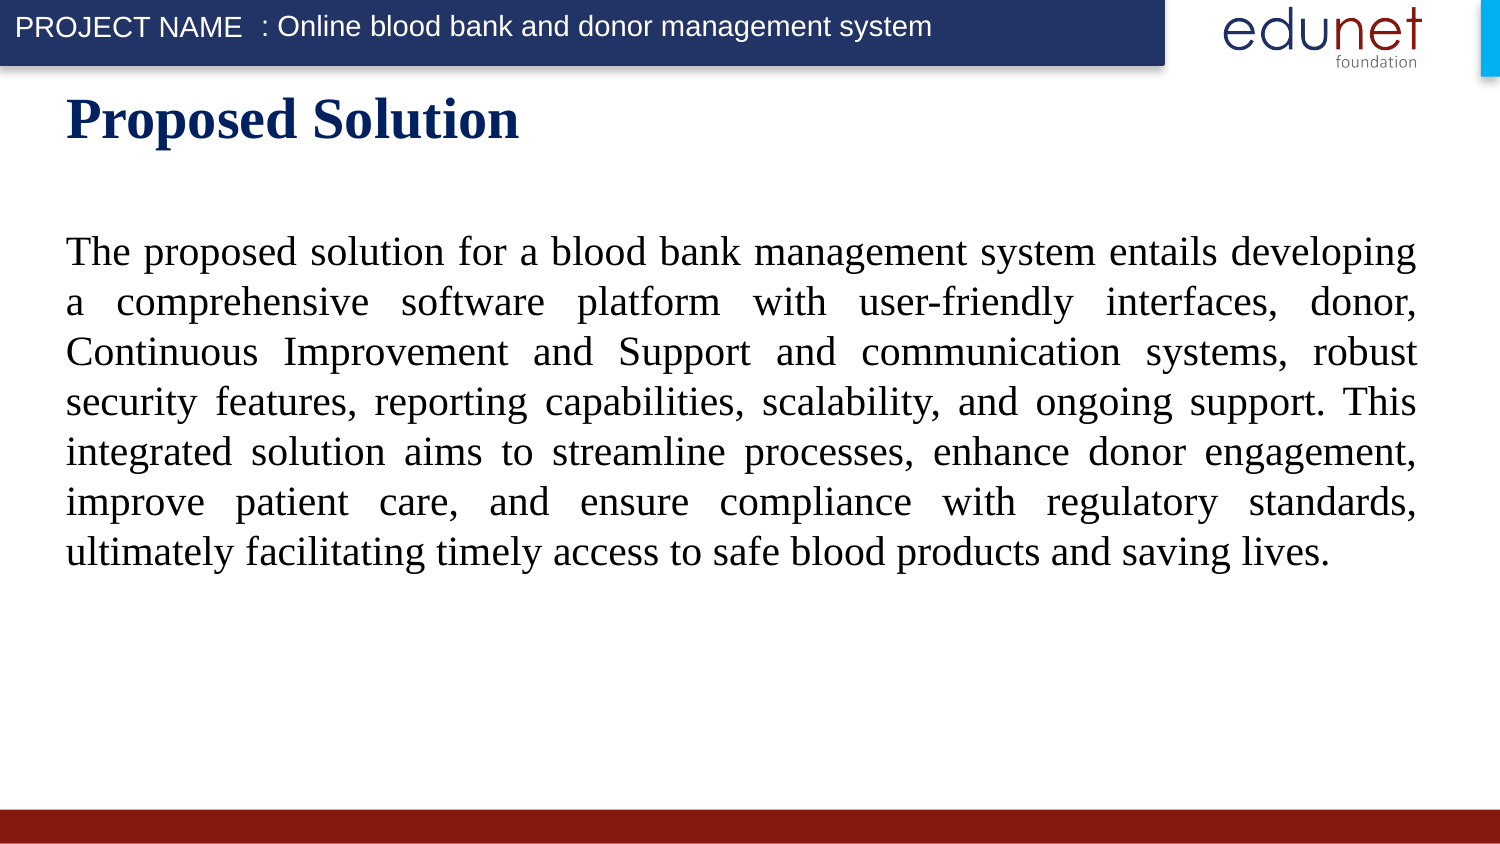

: Online blood bank and donor management system
# Proposed Solution
The proposed solution for a blood bank management system entails developing a comprehensive software platform with user-friendly interfaces, donor, Continuous Improvement and Support and communication systems, robust security features, reporting capabilities, scalability, and ongoing support. This integrated solution aims to streamline processes, enhance donor engagement, improve patient care, and ensure compliance with regulatory standards, ultimately facilitating timely access to safe blood products and saving lives.